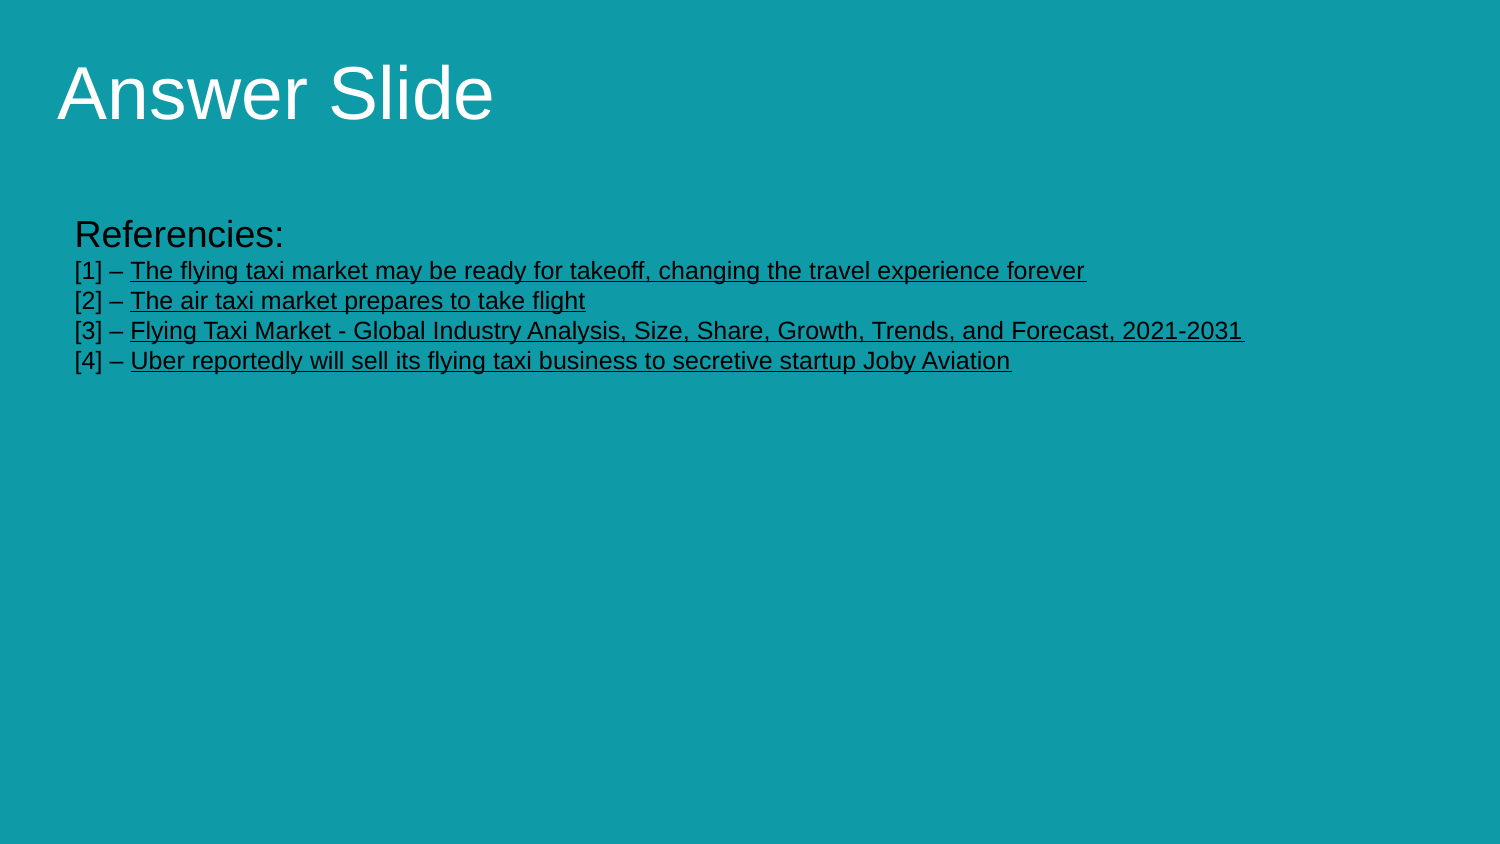

# Answer Slide

Referencies:
[1] – The flying taxi market may be ready for takeoff, changing the travel experience forever
[2] – The air taxi market prepares to take flight
[3] – Flying Taxi Market - Global Industry Analysis, Size, Share, Growth, Trends, and Forecast, 2021-2031
[4] – Uber reportedly will sell its flying taxi business to secretive startup Joby Aviation